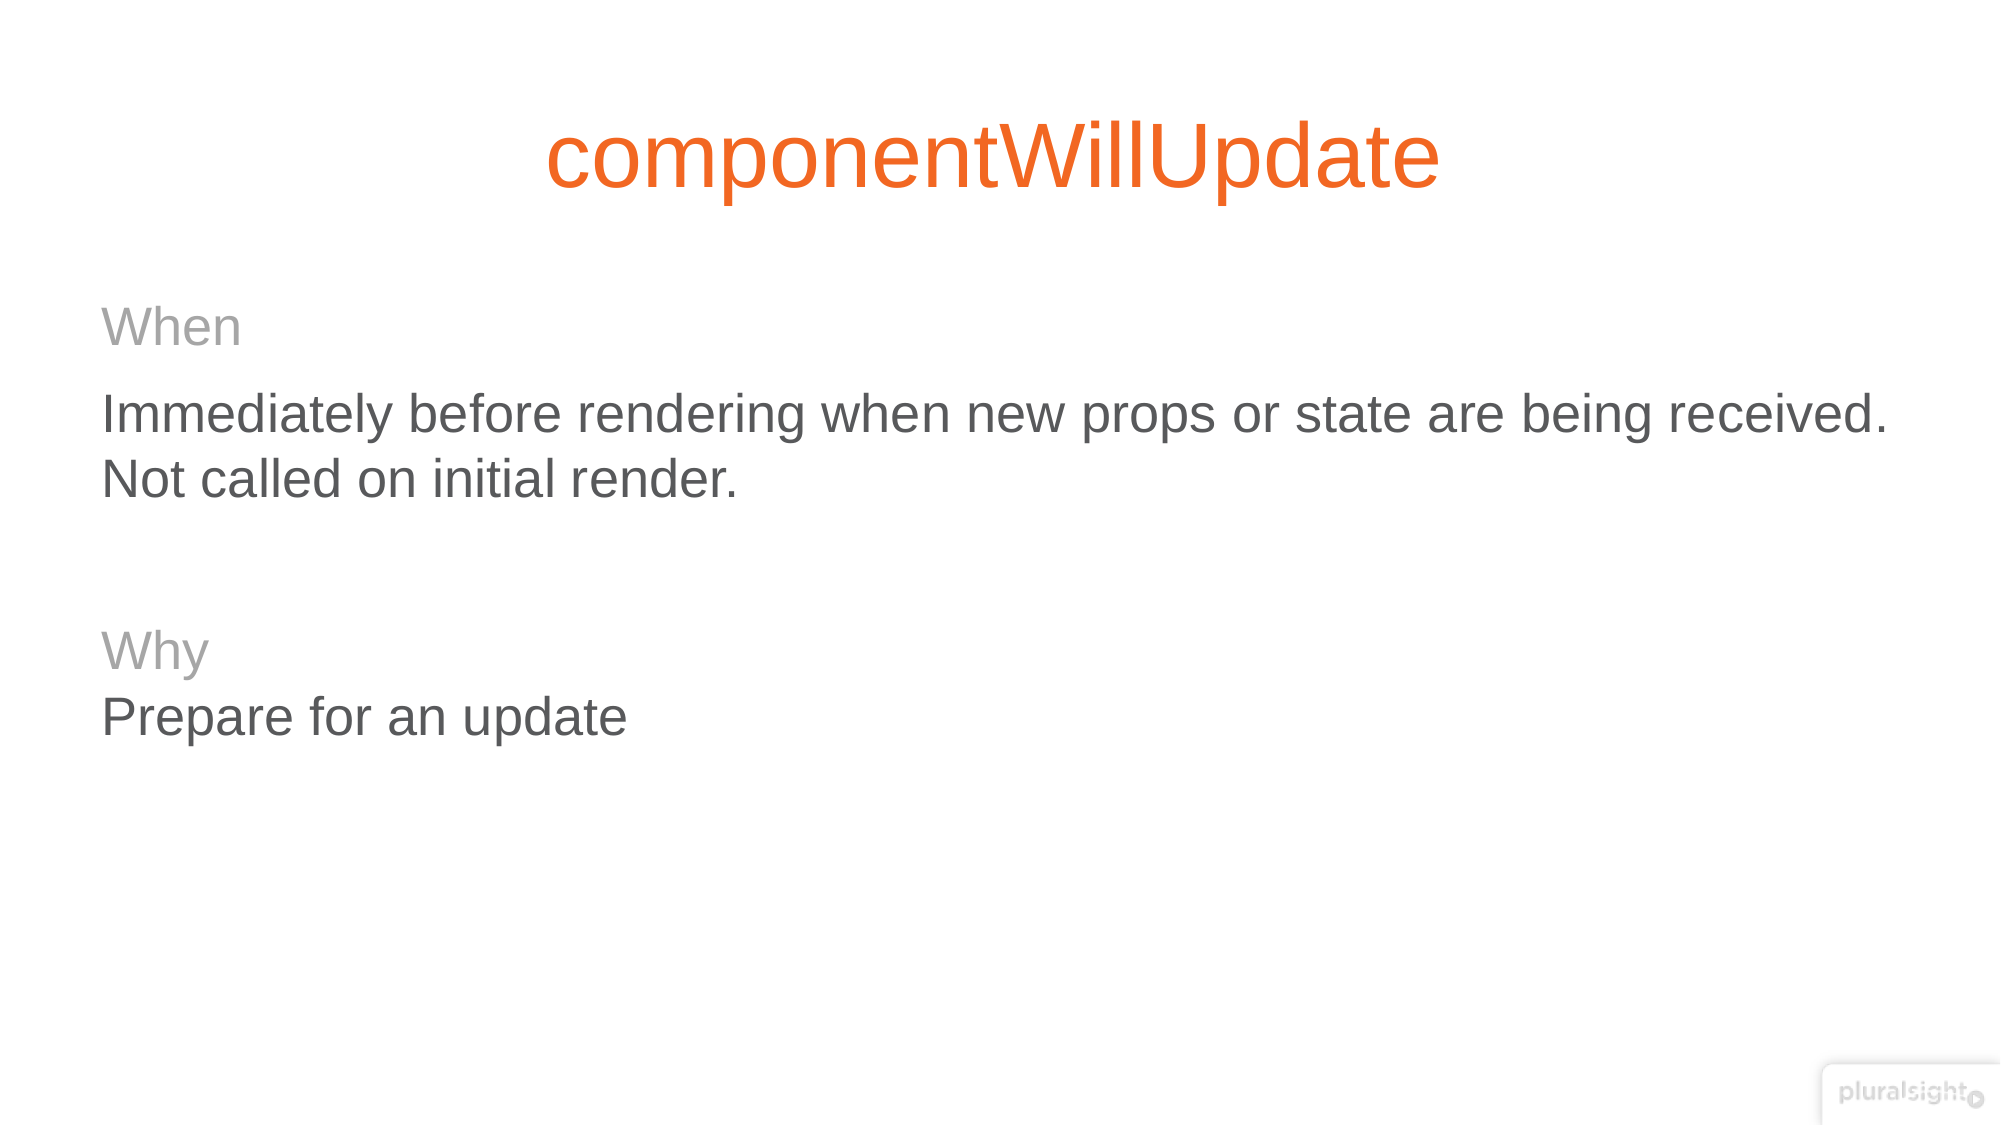

# componentWillUpdate
When
Immediately before rendering when new props or state are being received.
Not called on initial render.

Why
Prepare for an update